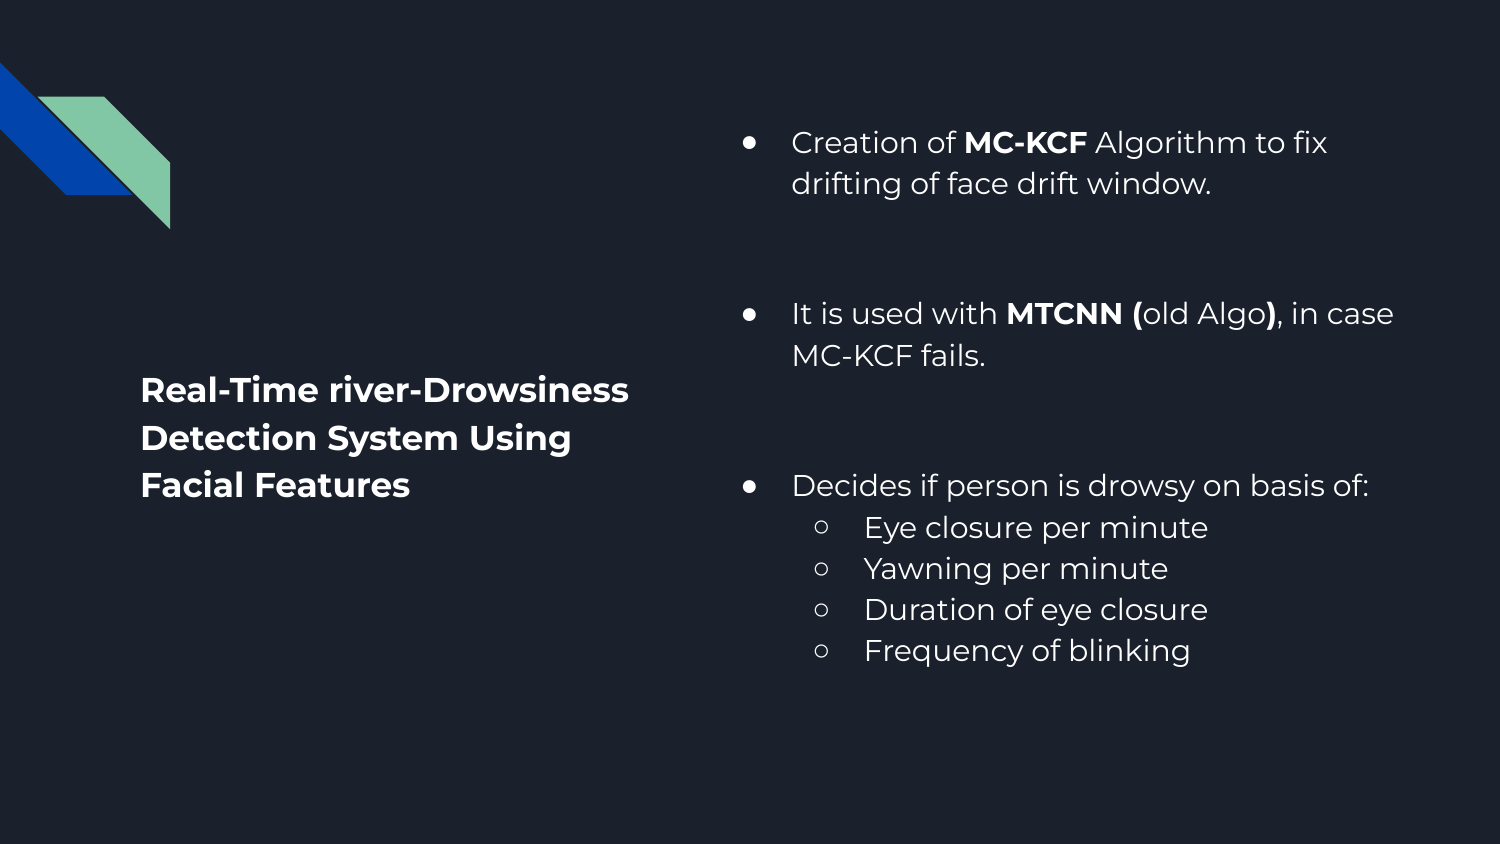

Creation of MC-KCF Algorithm to fix drifting of face drift window.

It is used with MTCNN (old Algo), in case MC-KCF fails.

Decides if person is drowsy on basis of:
Eye closure per minute
Yawning per minute
Duration of eye closure
Frequency of blinking
# Real-Time river-Drowsiness Detection System Using Facial Features